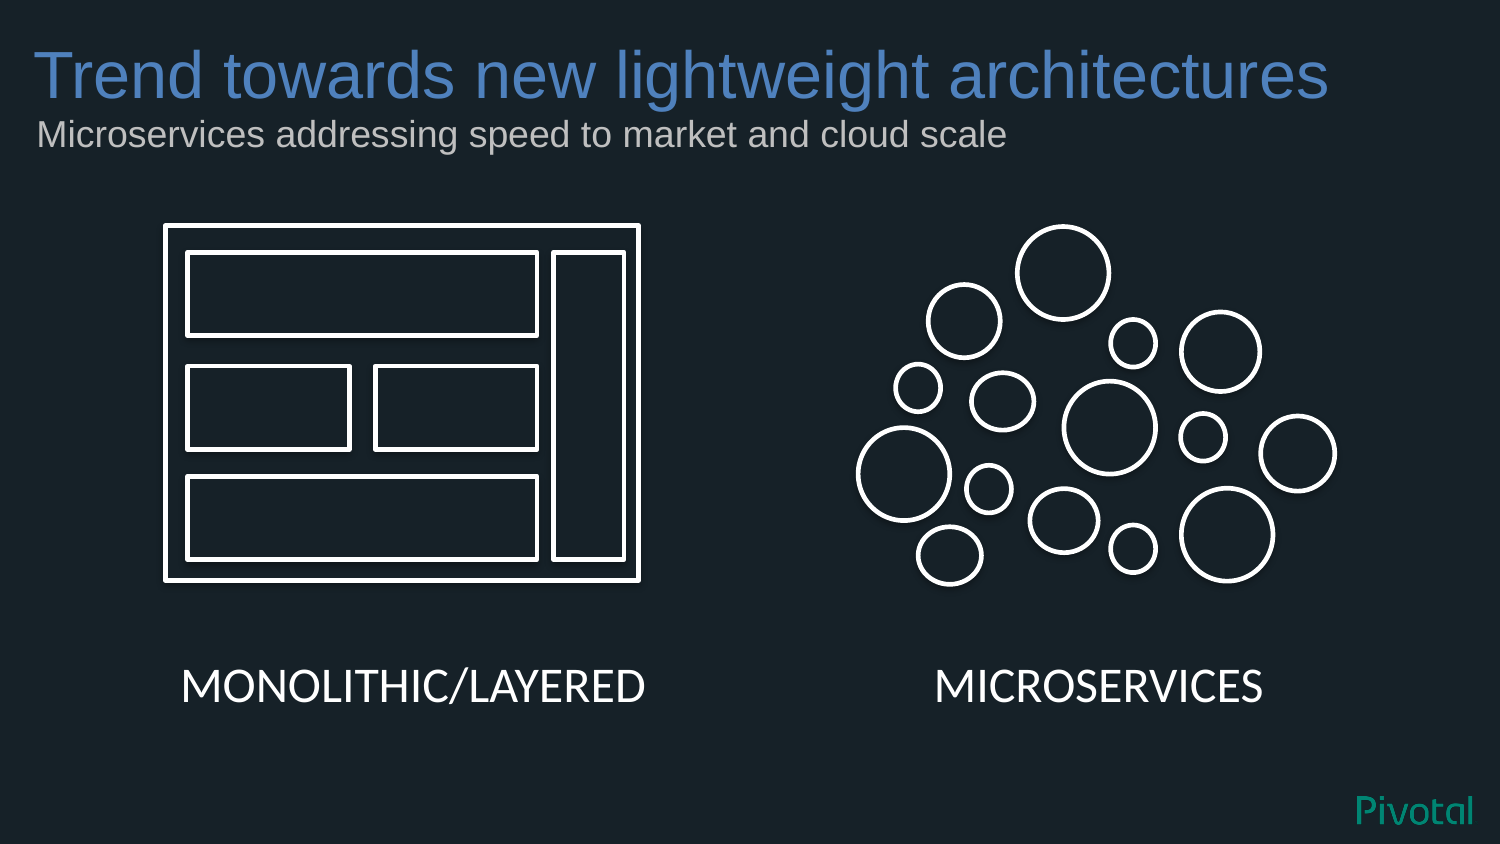

# Trend towards new lightweight architectures
Microservices addressing speed to market and cloud scale

MONOLITHIC/LAYERED
MICROSERVICES